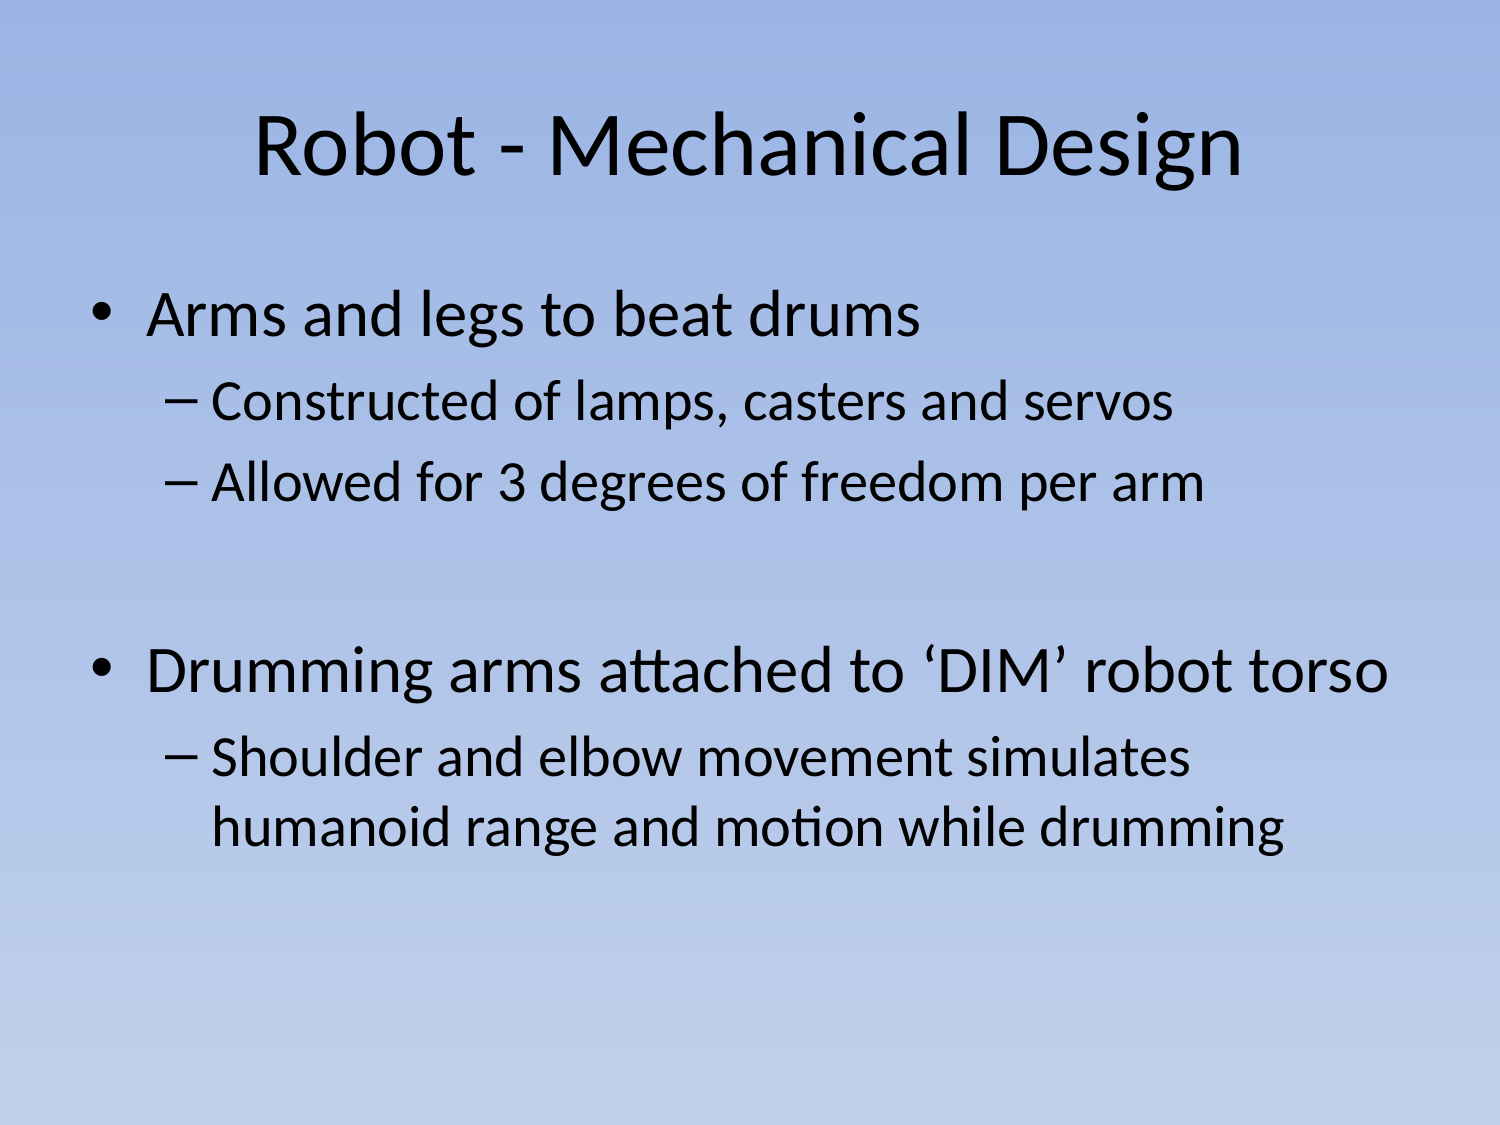

# Robot - Mechanical Design
Arms and legs to beat drums
Constructed of lamps, casters and servos
Allowed for 3 degrees of freedom per arm

Drumming arms attached to ‘DIM’ robot torso
Shoulder and elbow movement simulates humanoid range and motion while drumming